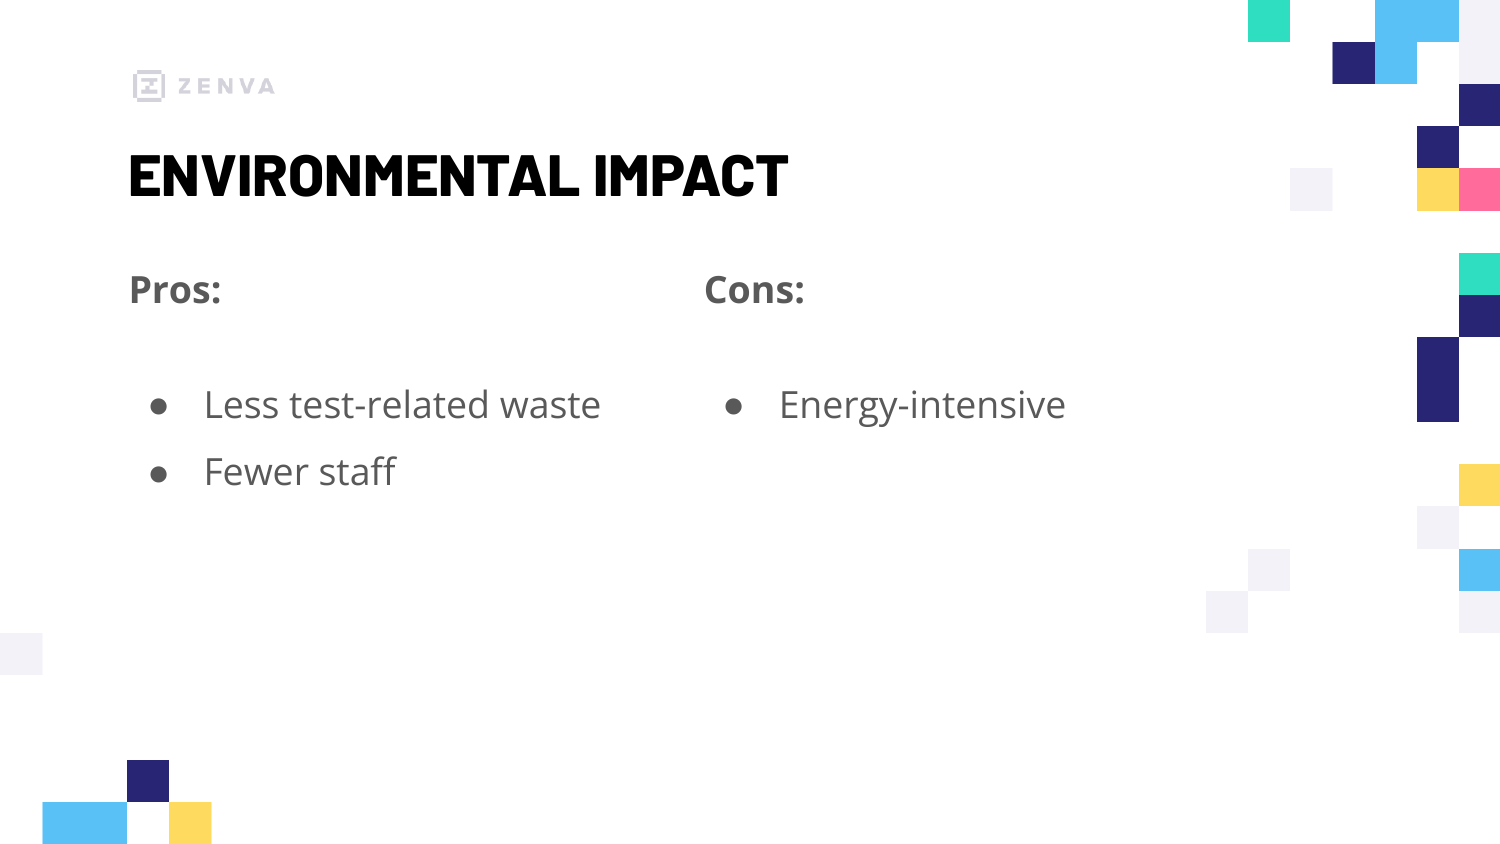

# ENVIRONMENTAL IMPACT
Pros:
Less test-related waste
Fewer staff
Cons:
Energy-intensive